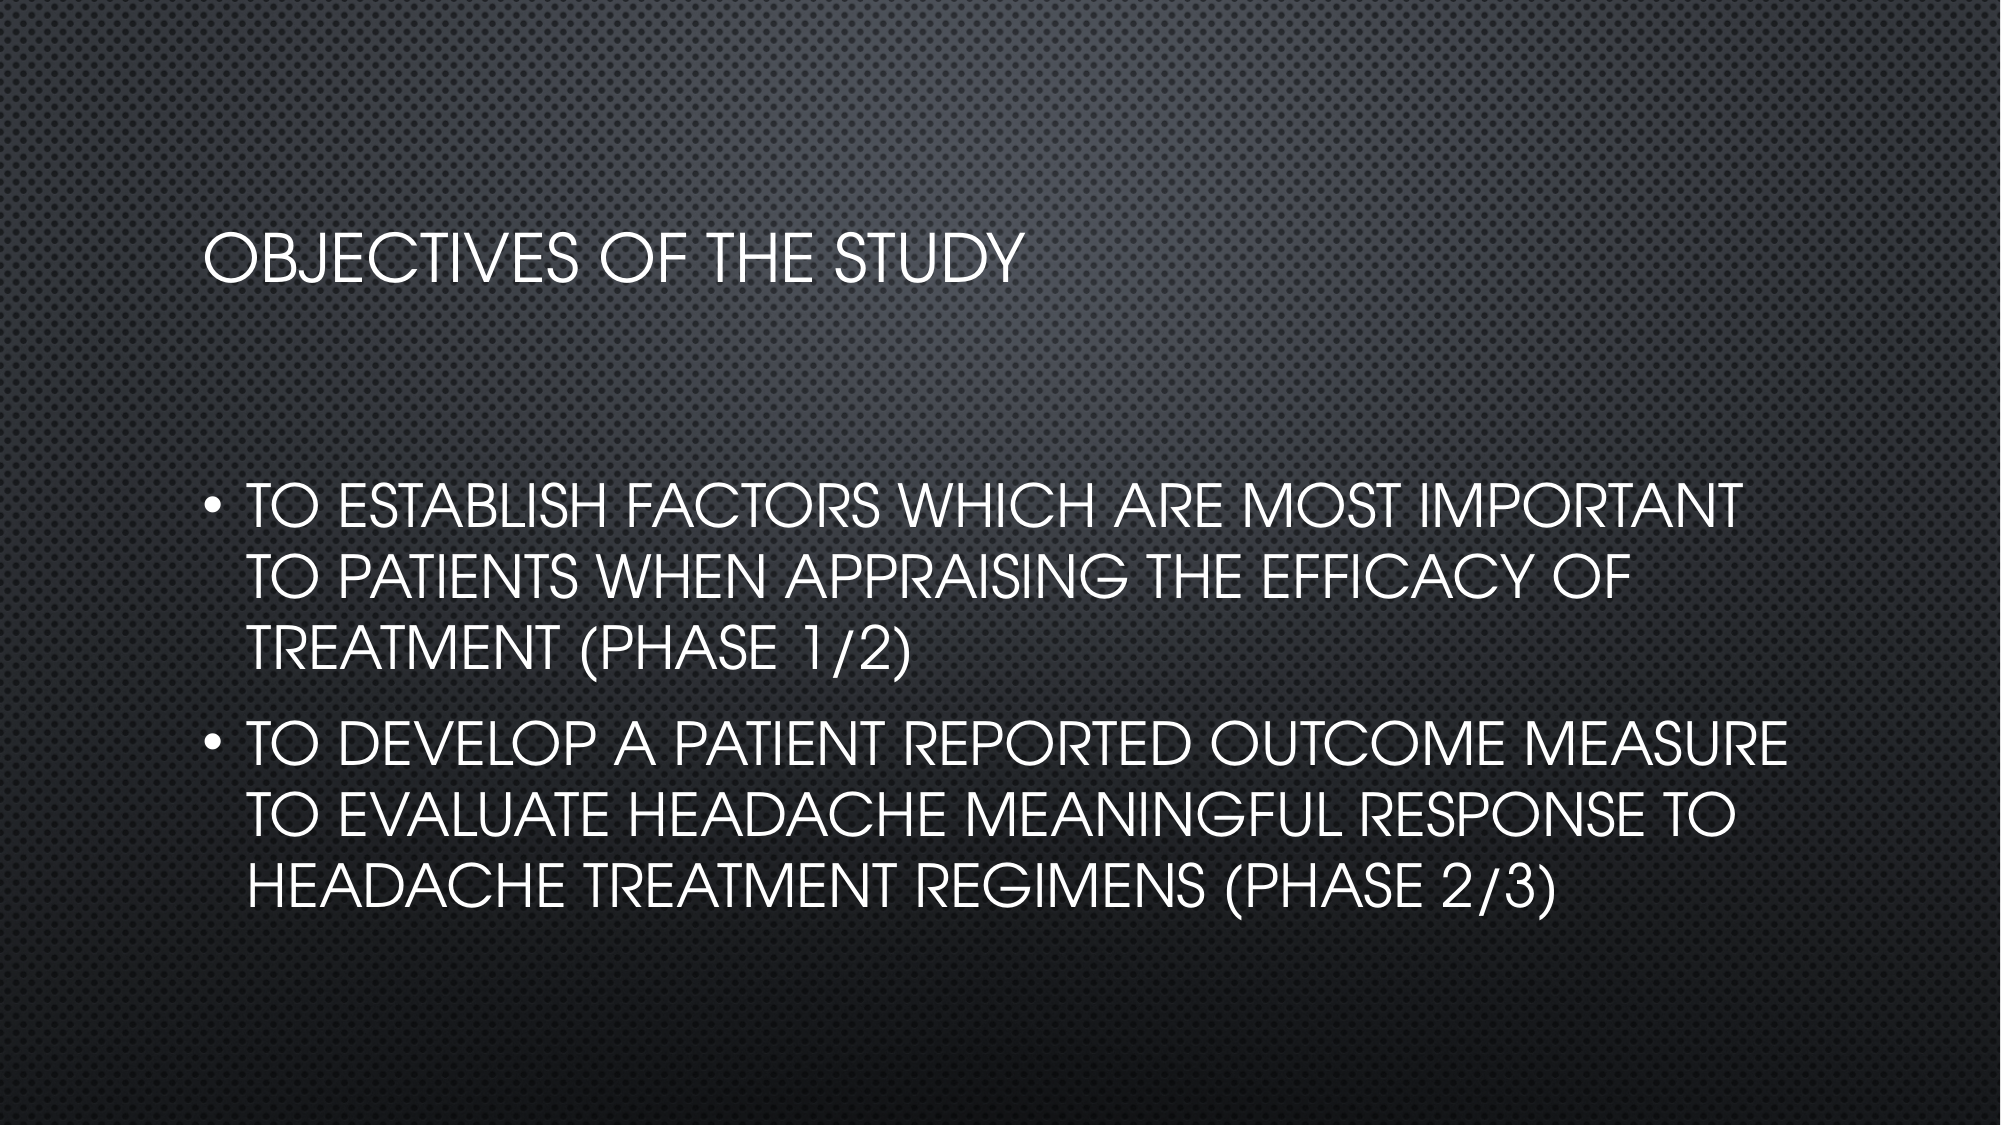

# Objectives of the study
To establish factors which are most important to patients when appraising the efficacy of treatment (phase 1/2)
To develop a patient reported outcome measure to evaluate headache meaningful response to headache treatment regimens (Phase 2/3)